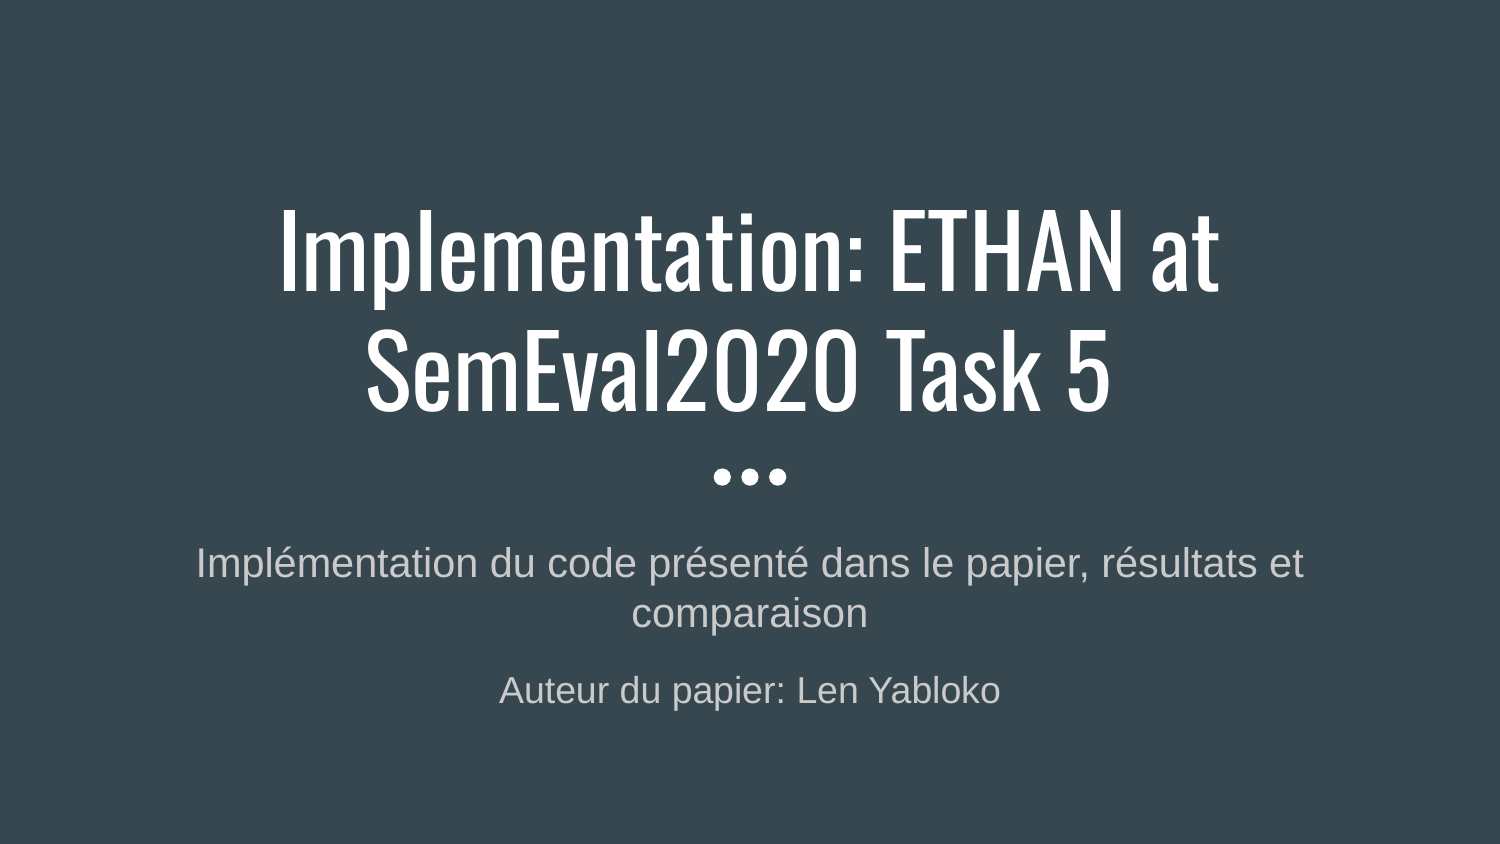

# Implementation: ETHAN at SemEval2020 Task 5
Implémentation du code présenté dans le papier, résultats et comparaison
Auteur du papier: Len Yabloko